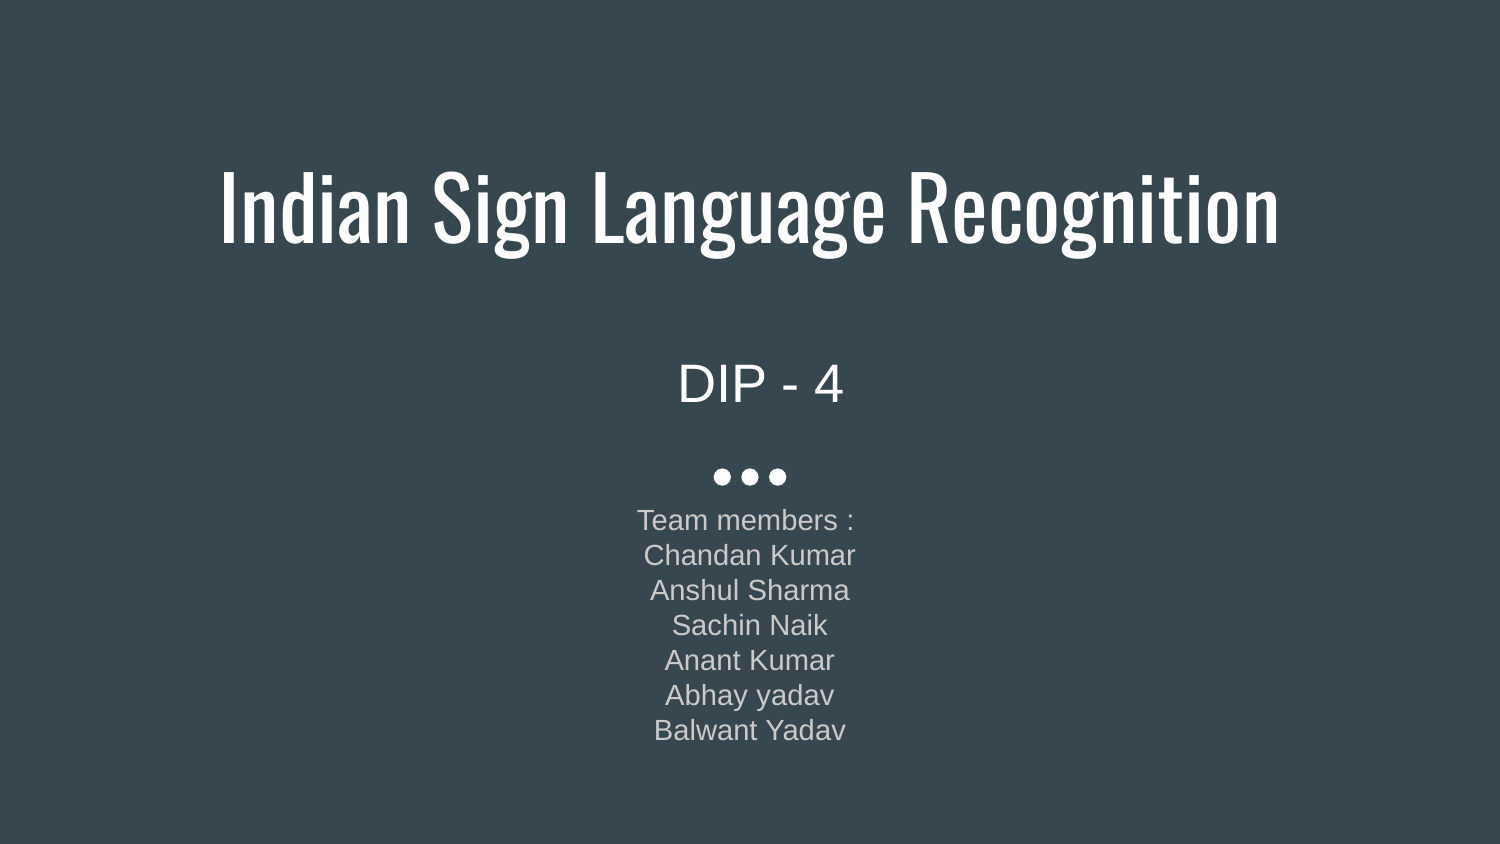

# Indian Sign Language Recognition
DIP - 4
Team members :
Chandan Kumar
Anshul Sharma
Sachin Naik
Anant Kumar
Abhay yadav
Balwant Yadav